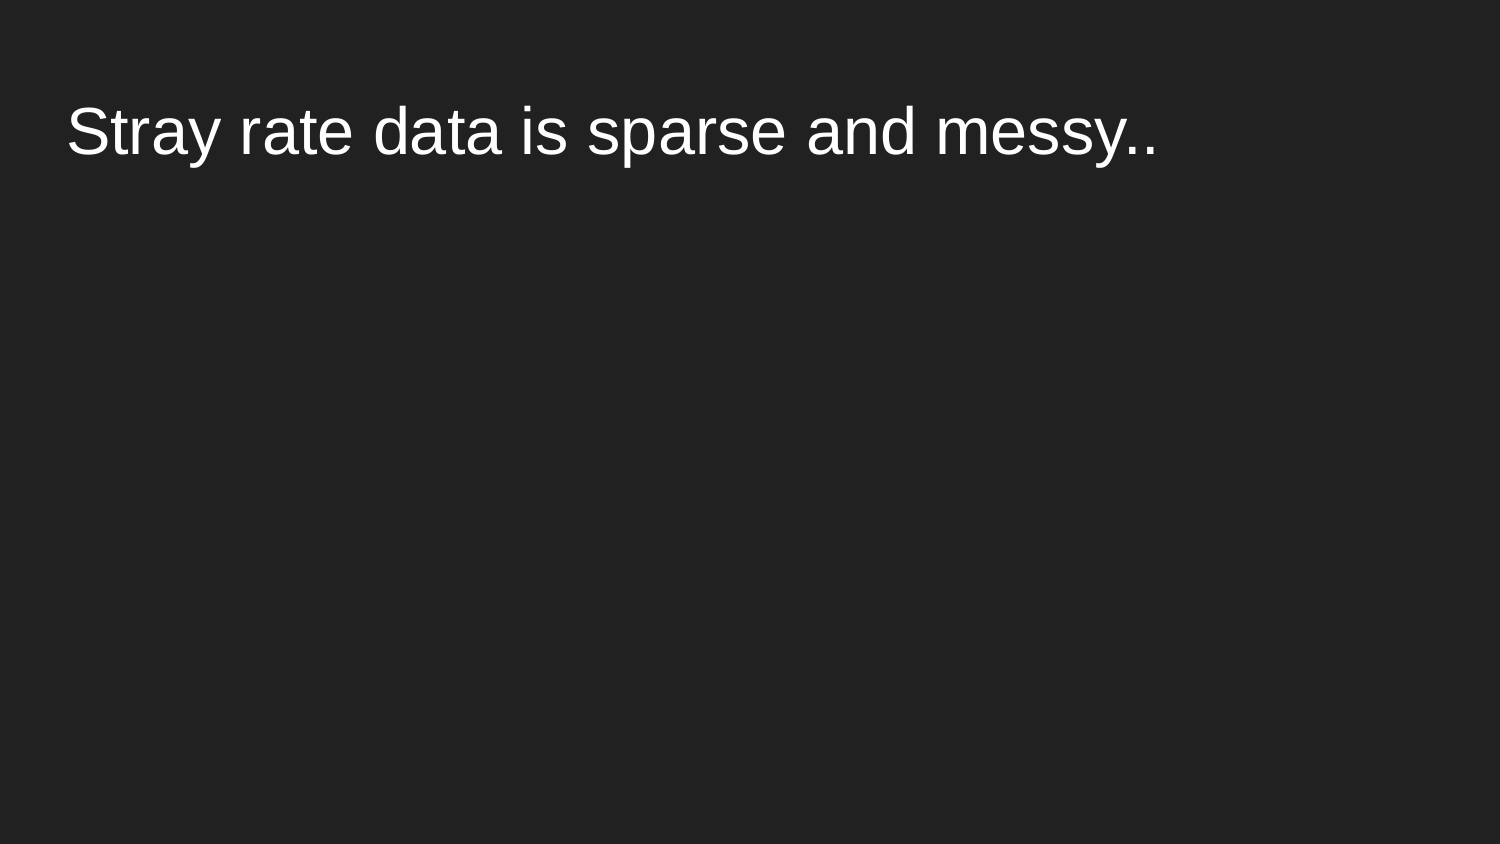

# Stray rate data is sparse and messy..